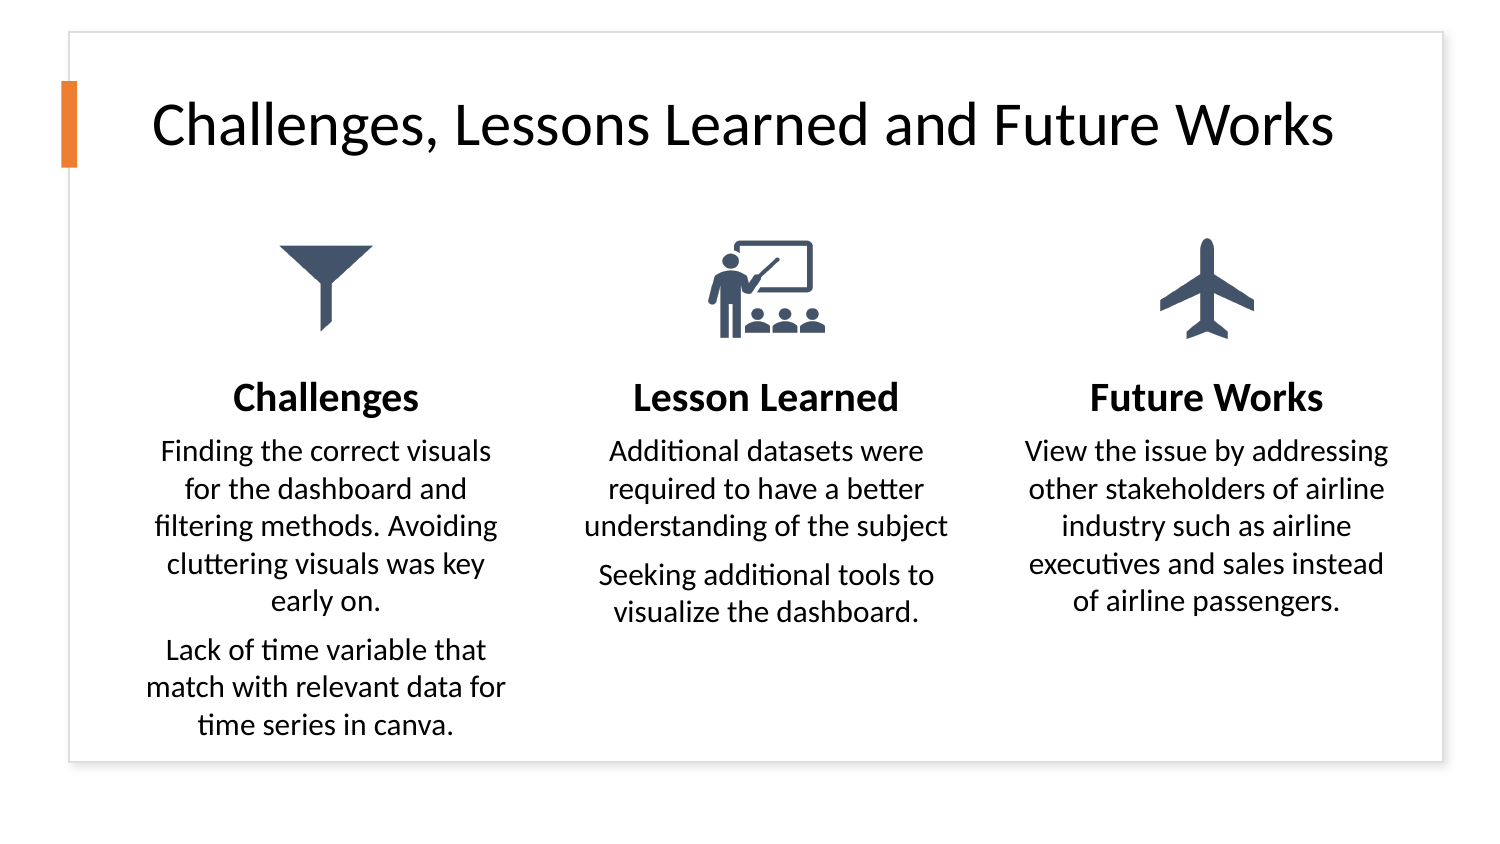

# Challenges, Lessons Learned and Future Works

Challenges
Finding the correct visuals for the dashboard and filtering methods. Avoiding cluttering visuals was key early on.
Lack of time variable that match with relevant data for time series in canva.
Lesson Learned
Additional datasets were required to have a better understanding of the subject
Seeking additional tools to visualize the dashboard.
Future Works
View the issue by addressing other stakeholders of airline industry such as airline executives and sales instead of airline passengers.